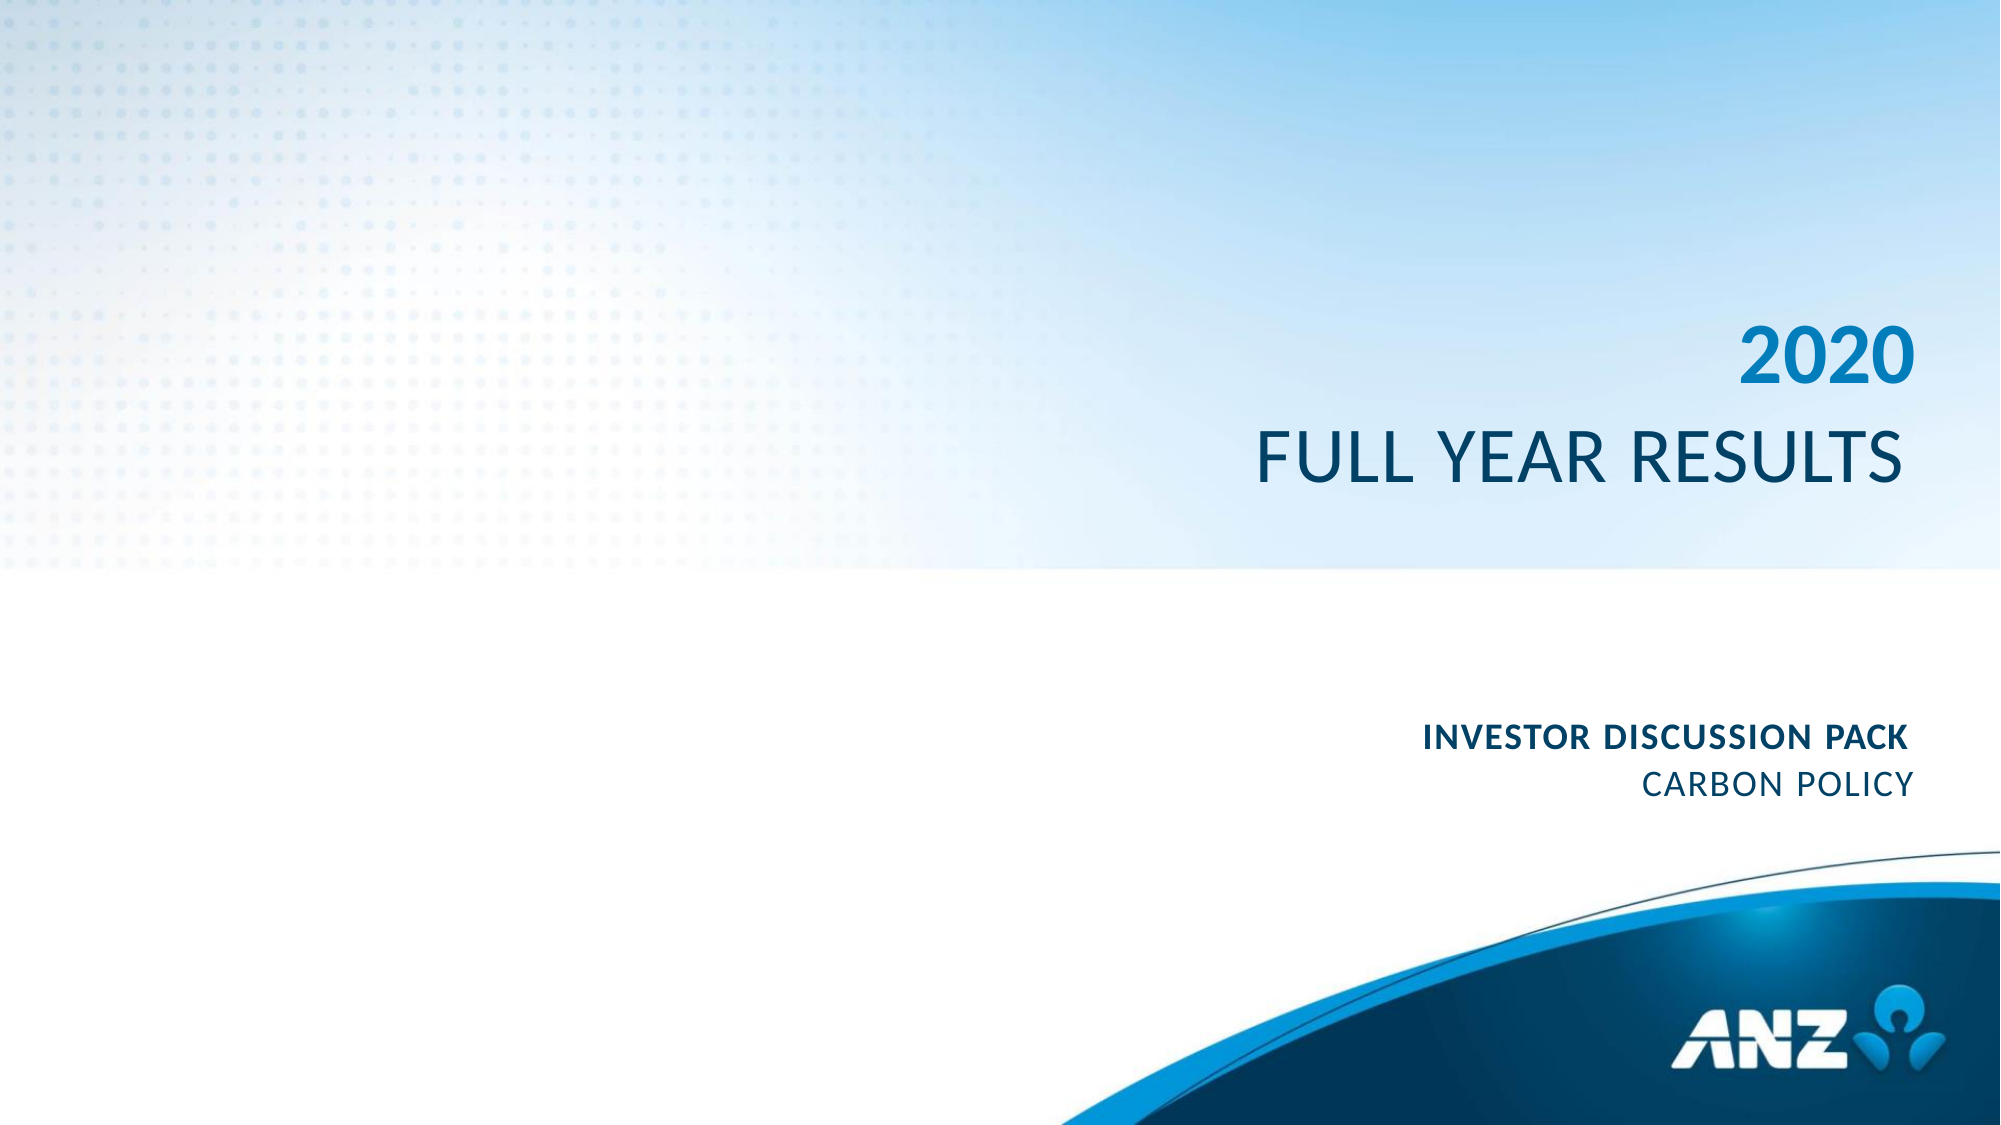

2020
FULL YEAR RESULTS
INVESTOR DISCUSSION PACK
CARBON POLICY